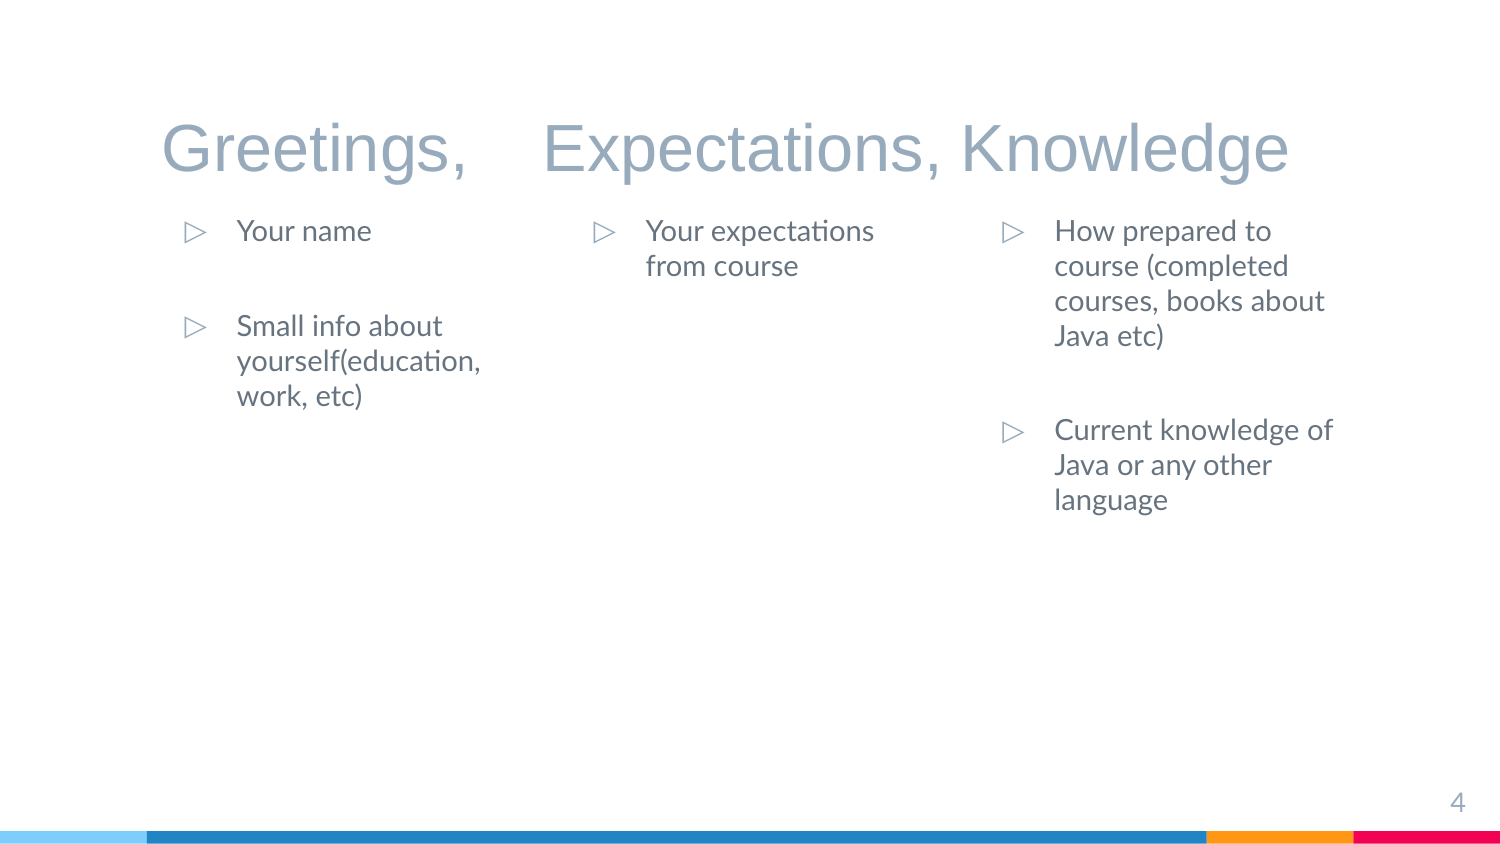

# Greetings,    Expectations, Knowledge
Your name

Small info about yourself(education, work, etc)
Your expectations from course
How prepared to course (completed courses, books about Java etc)

Current knowledge of Java or any other language

4